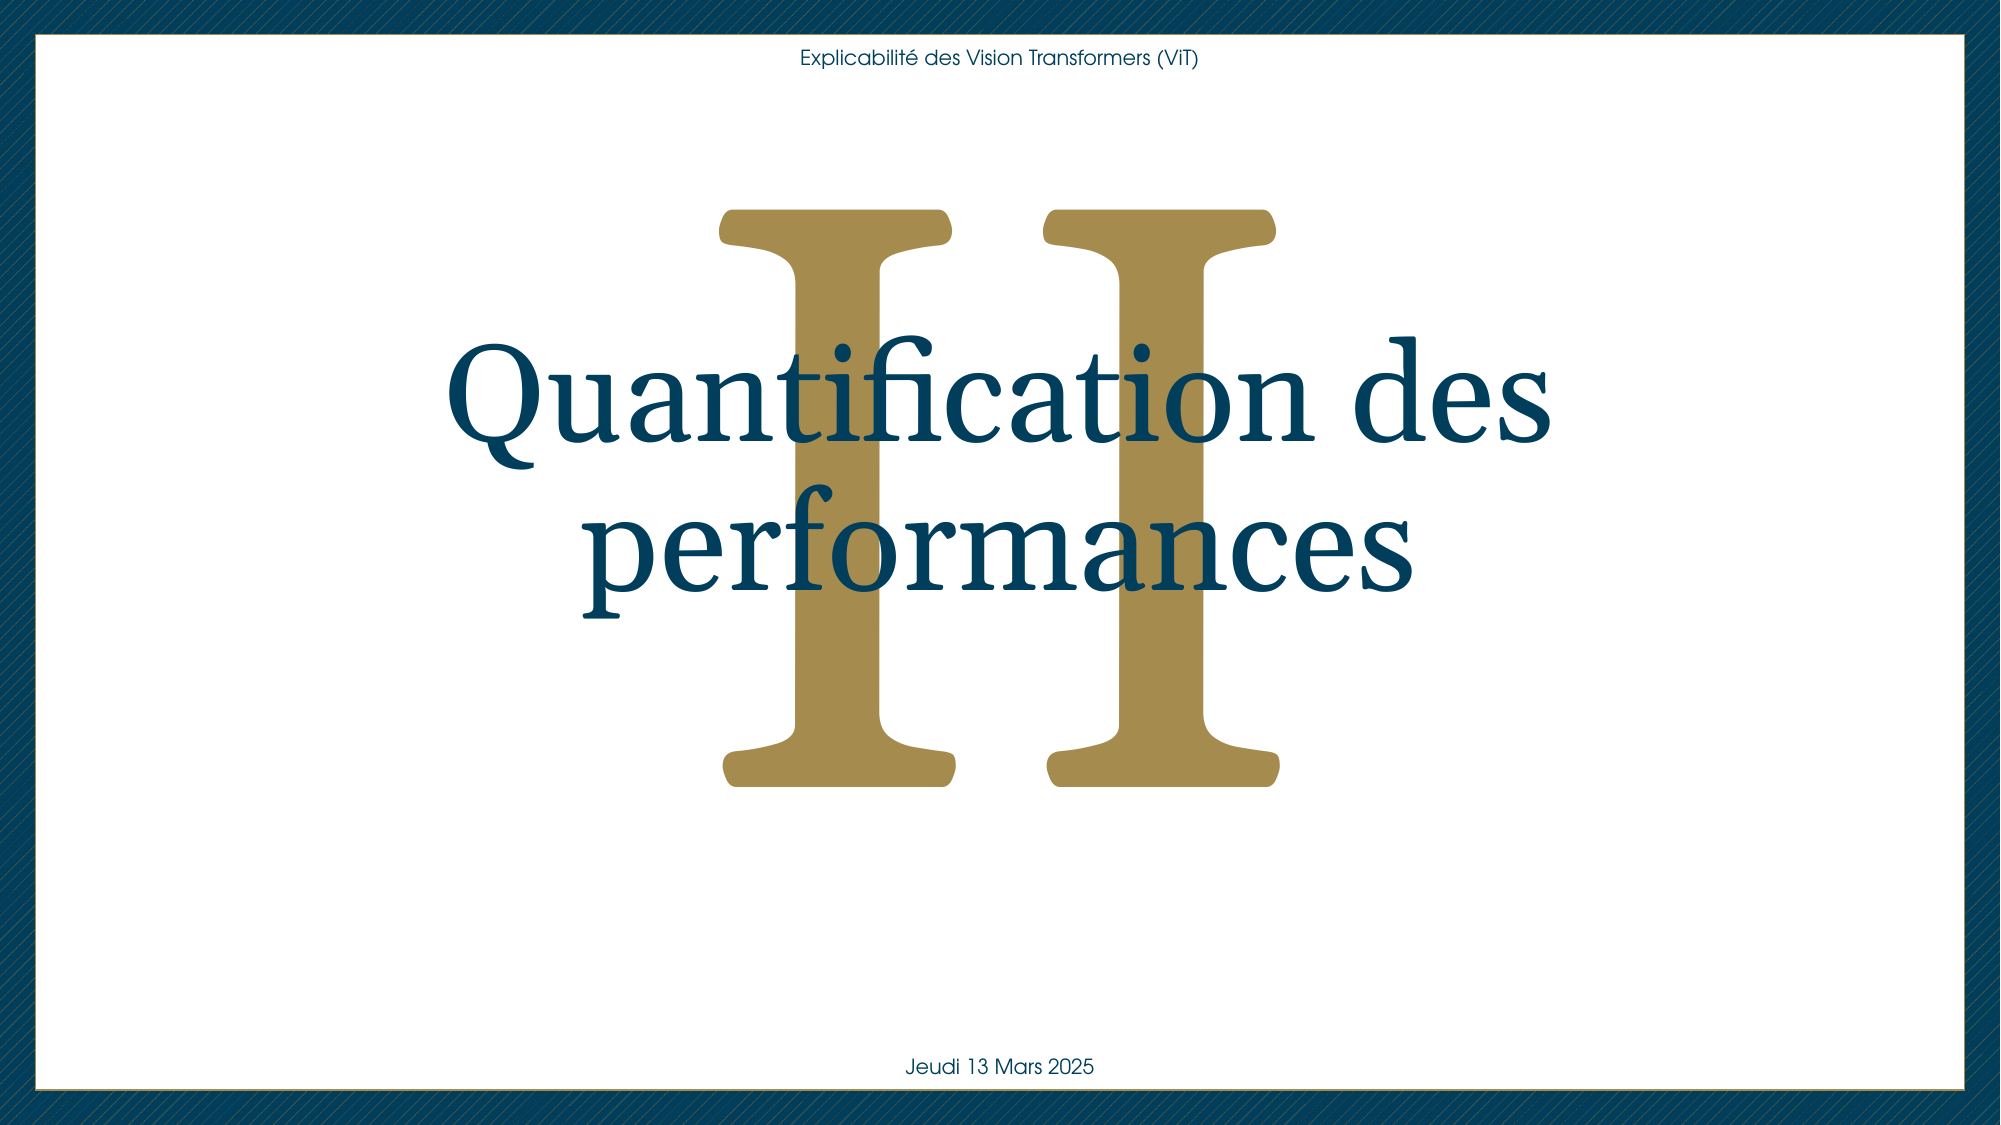

II
Explicabilité des Vision Transformers (ViT)

Quantification des performances

Jeudi 13 Mars 2025